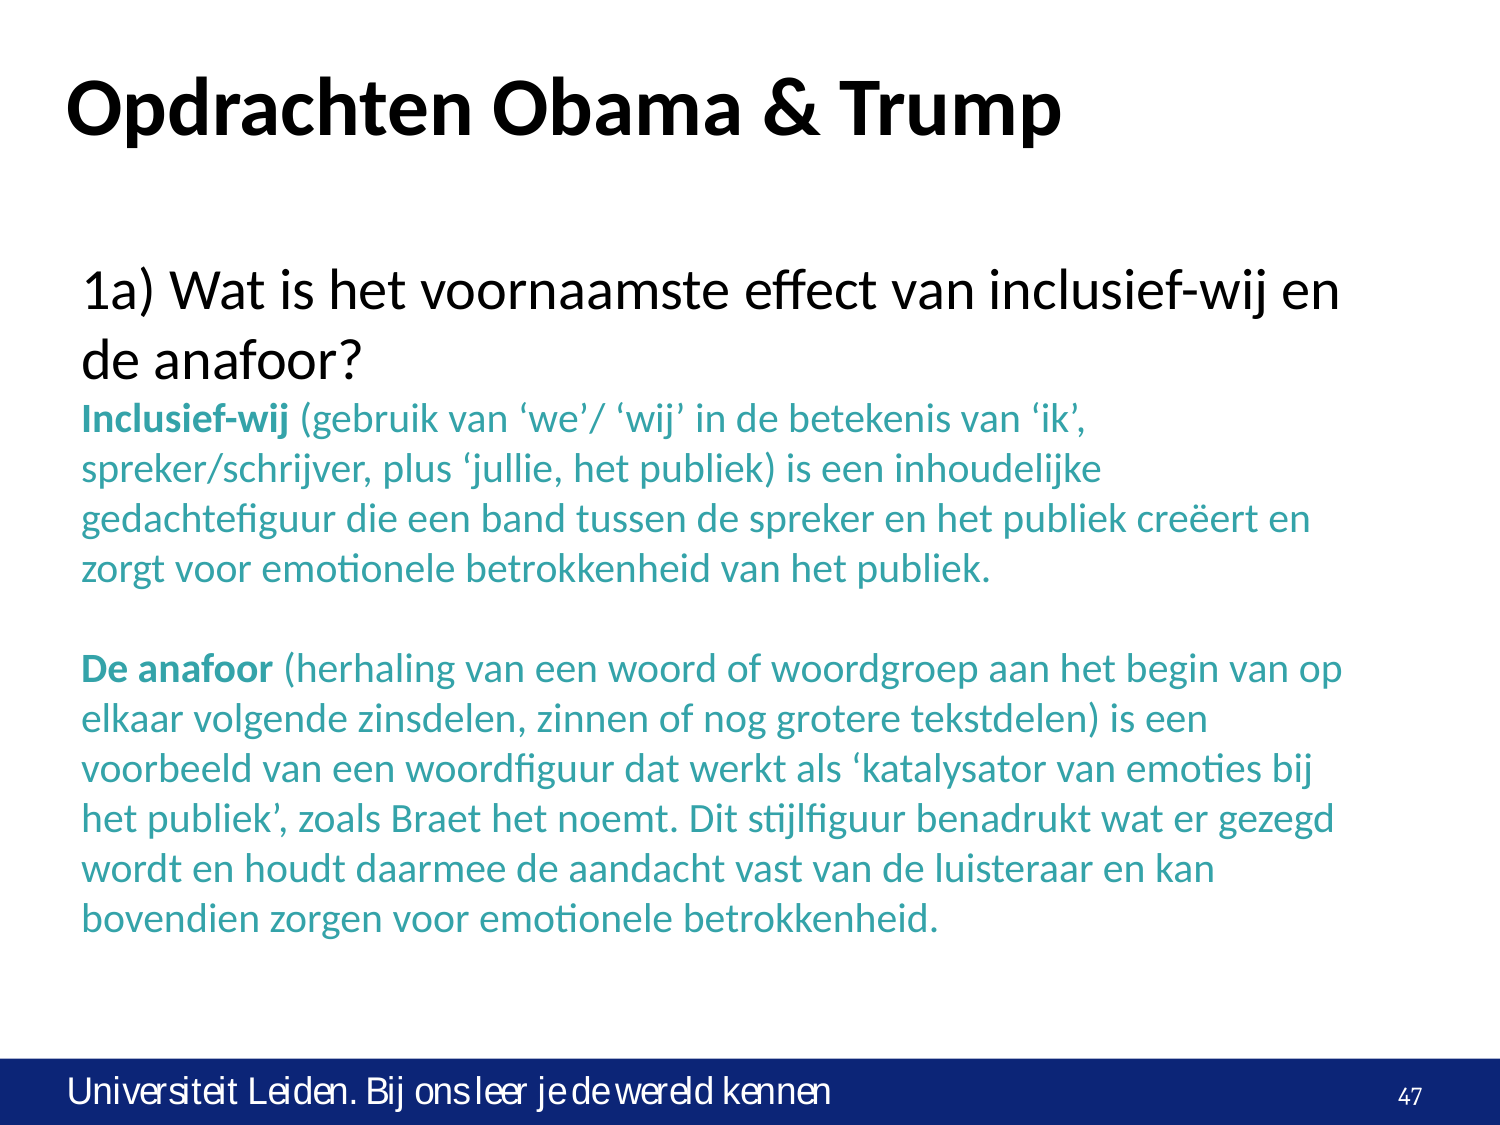

# Opdrachten Obama & Trump
1a) Wat is het voornaamste effect van inclusief-wij en de anafoor?
Inclusief-wij (gebruik van ‘we’/ ‘wij’ in de betekenis van ‘ik’, spreker/schrijver, plus ‘jullie, het publiek) is een inhoudelijke gedachtefiguur die een band tussen de spreker en het publiek creëert en zorgt voor emotionele betrokkenheid van het publiek.

De anafoor (herhaling van een woord of woordgroep aan het begin van op elkaar volgende zinsdelen, zinnen of nog grotere tekstdelen) is een voorbeeld van een woordfiguur dat werkt als ‘katalysator van emoties bij het publiek’, zoals Braet het noemt. Dit stijlfiguur benadrukt wat er gezegd wordt en houdt daarmee de aandacht vast van de luisteraar en kan bovendien zorgen voor emotionele betrokkenheid.